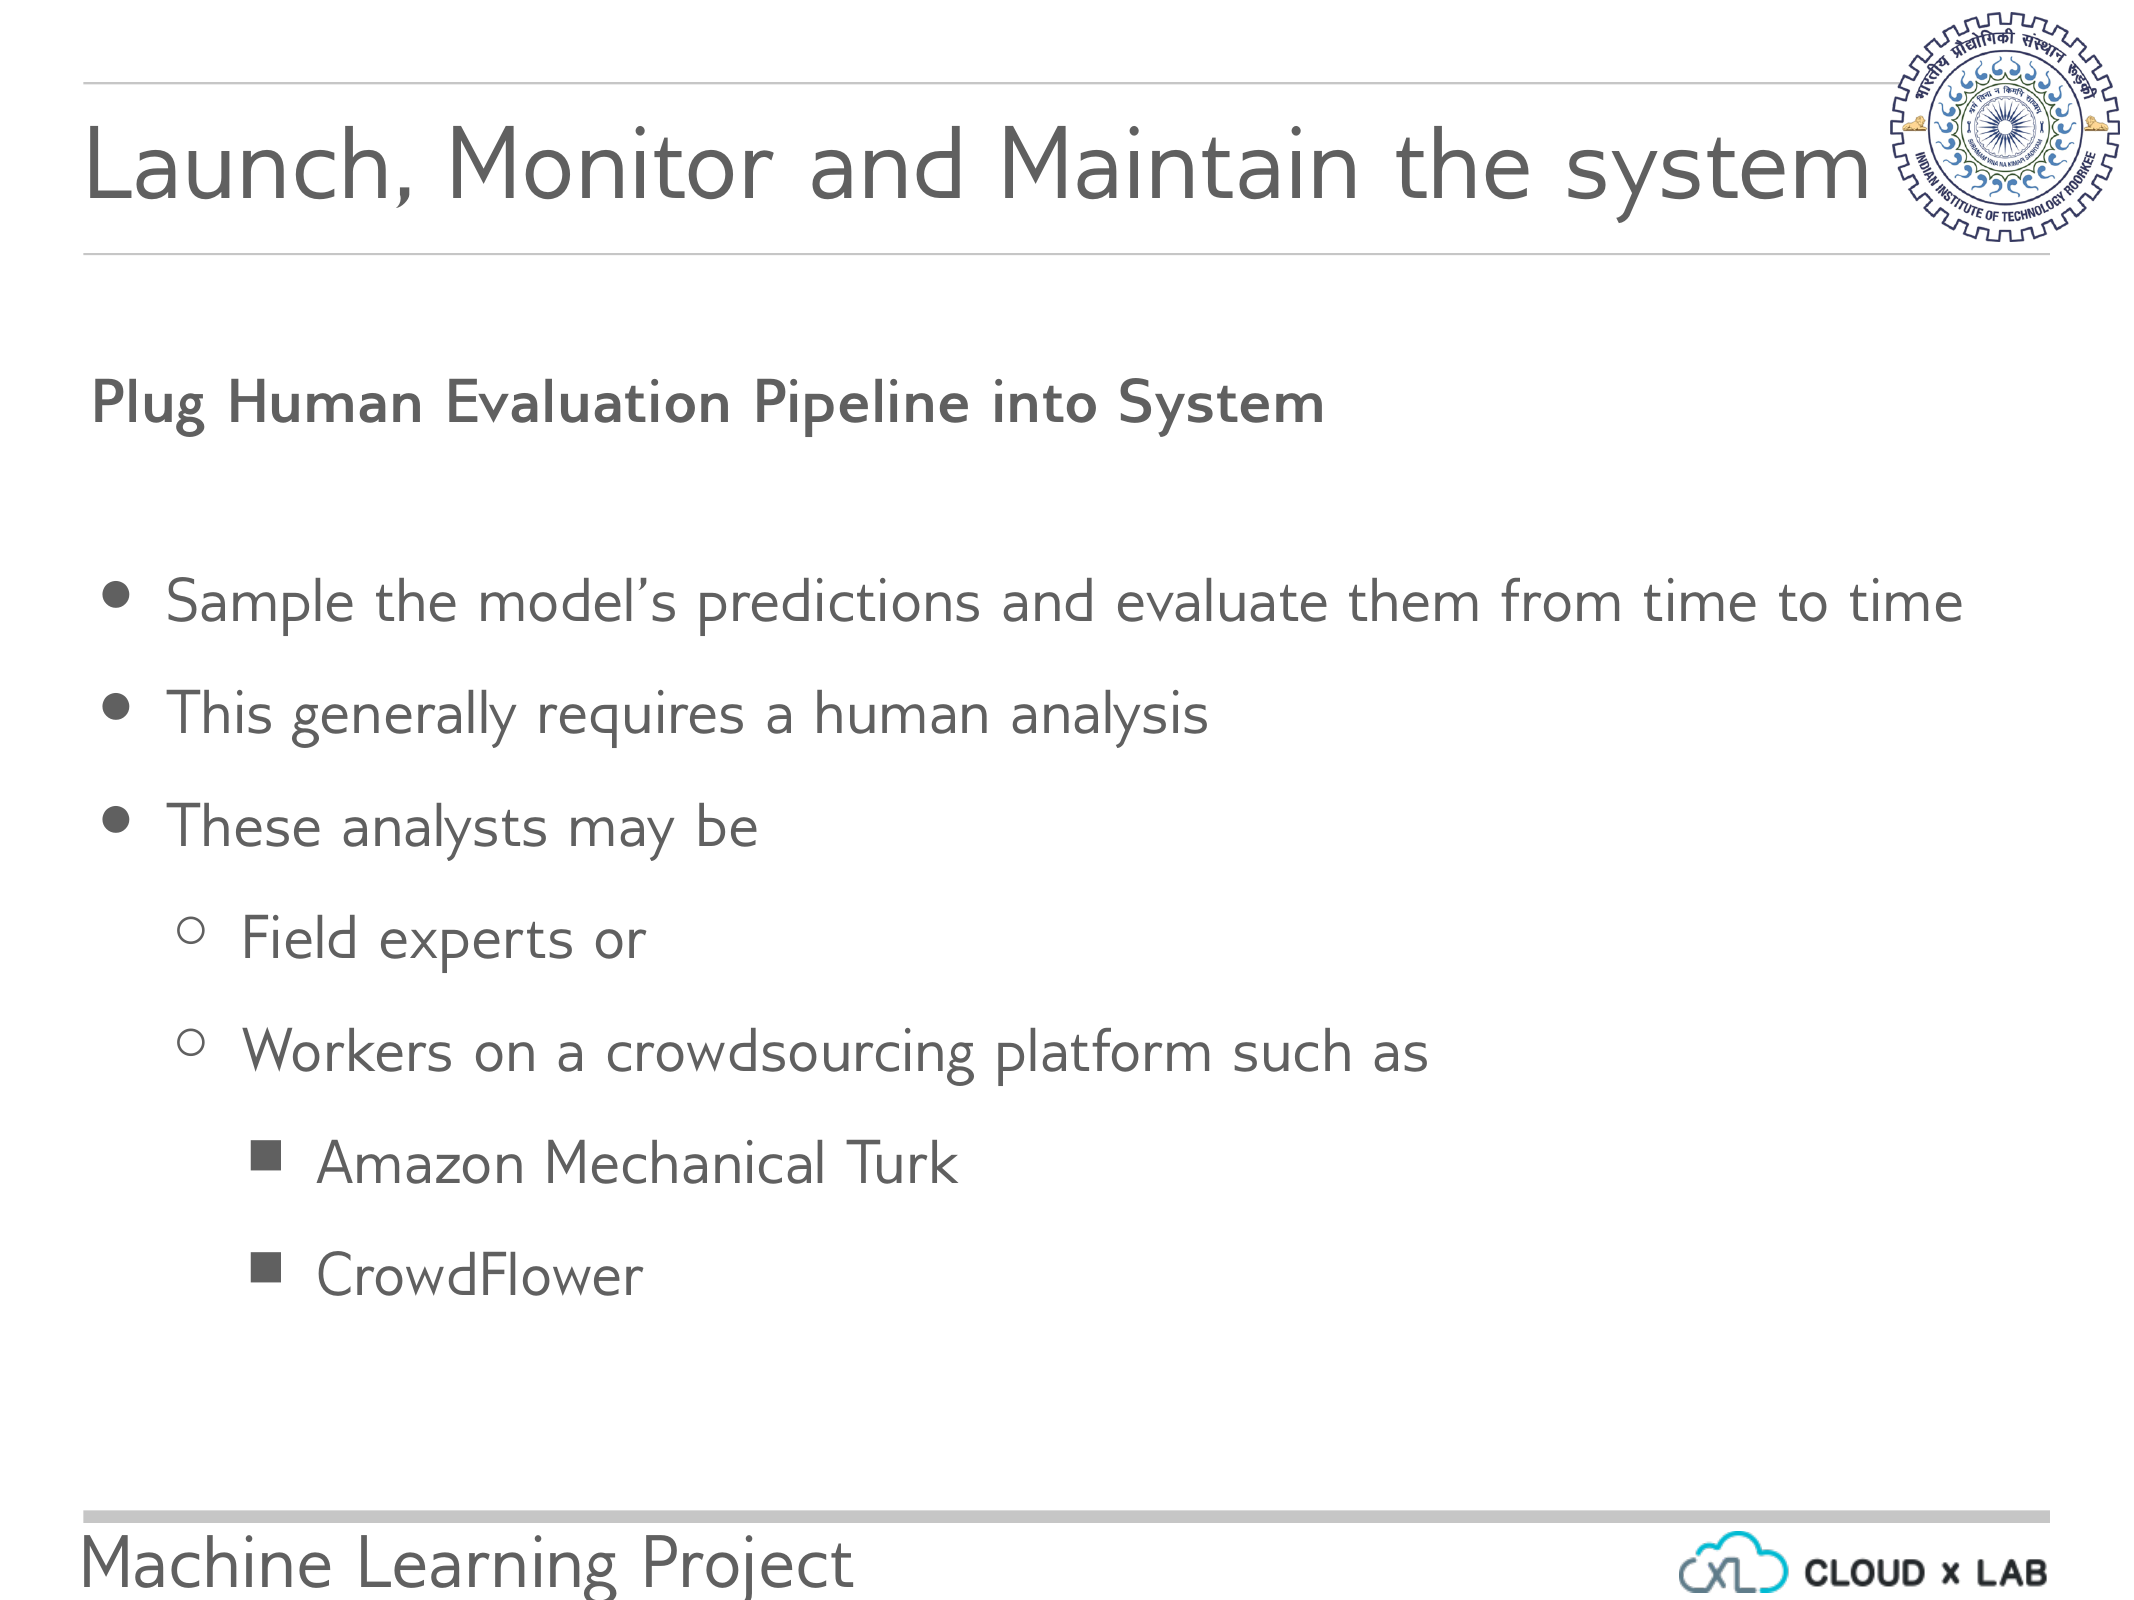

Launch, Monitor and Maintain the system
Plug Human Evaluation Pipeline into System

Sample the model’s predictions and evaluate them from time to time
This generally requires a human analysis
These analysts may be
Field experts or
Workers on a crowdsourcing platform such as
Amazon Mechanical Turk
CrowdFlower